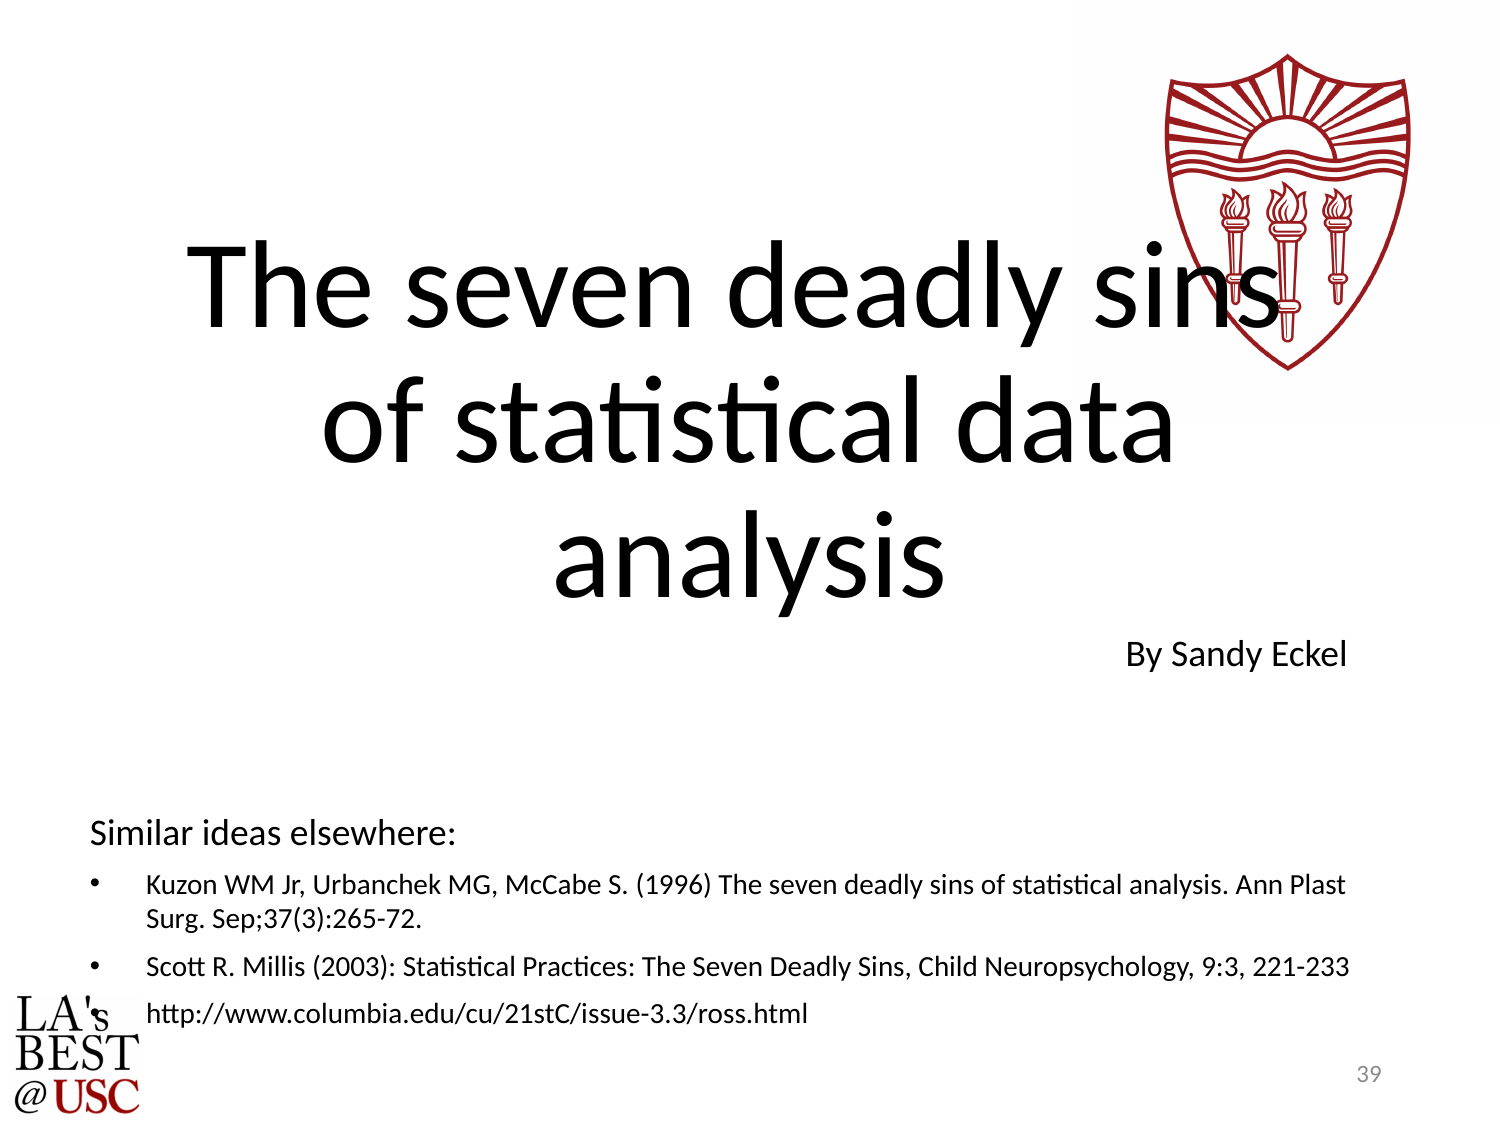

# The seven deadly sins of statistical data analysis
By Sandy Eckel
Similar ideas elsewhere:
Kuzon WM Jr, Urbanchek MG, McCabe S. (1996) The seven deadly sins of statistical analysis. Ann Plast Surg. Sep;37(3):265-72.
Scott R. Millis (2003): Statistical Practices: The Seven Deadly Sins, Child Neuropsychology, 9:3, 221-233
http://www.columbia.edu/cu/21stC/issue-3.3/ross.html

39